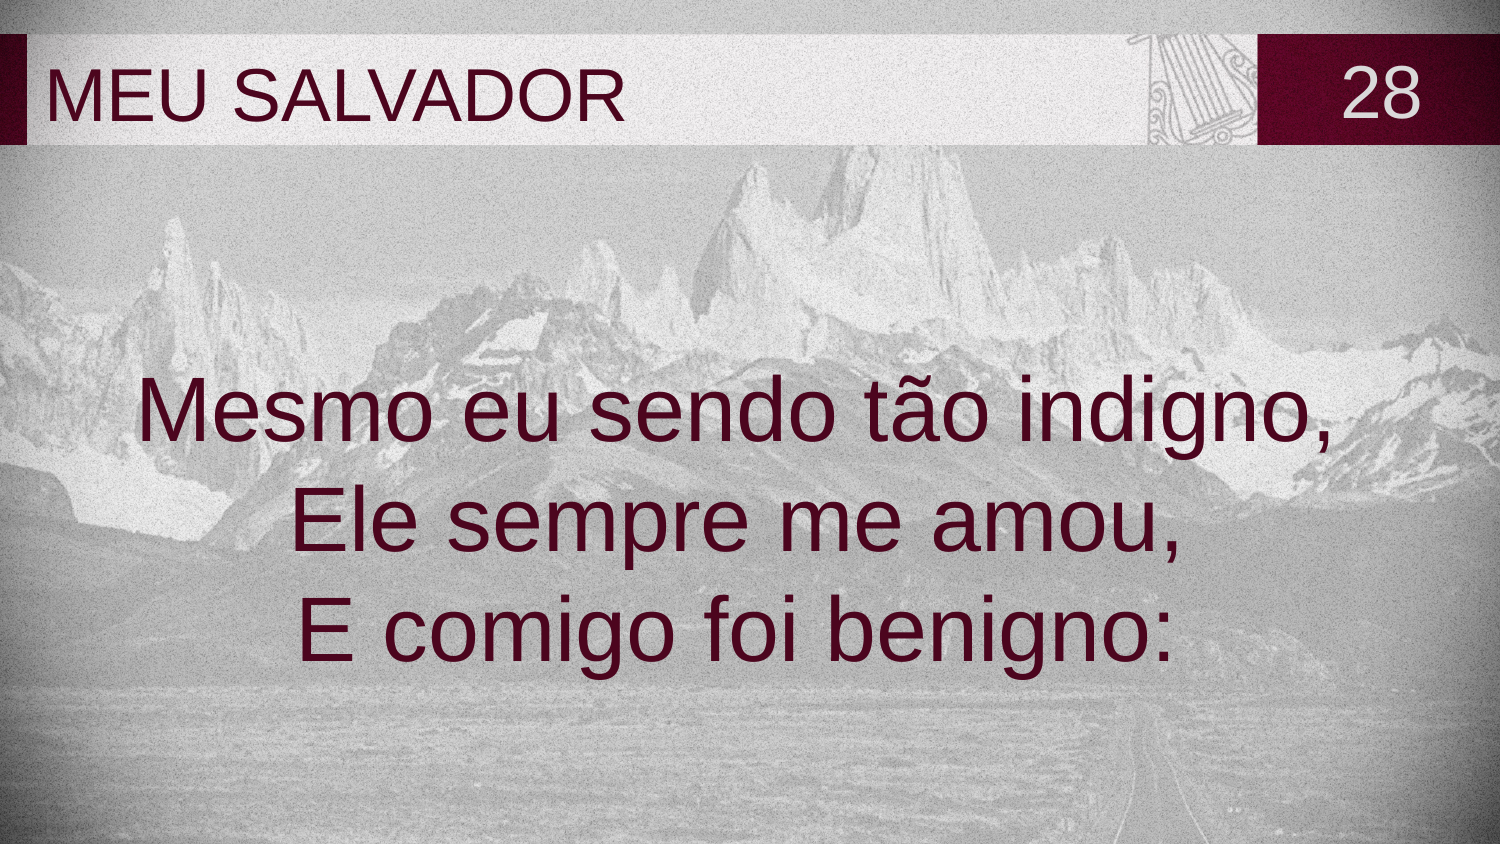

# MEU SALVADOR
28
Mesmo eu sendo tão indigno,
Ele sempre me amou,
E comigo foi benigno: